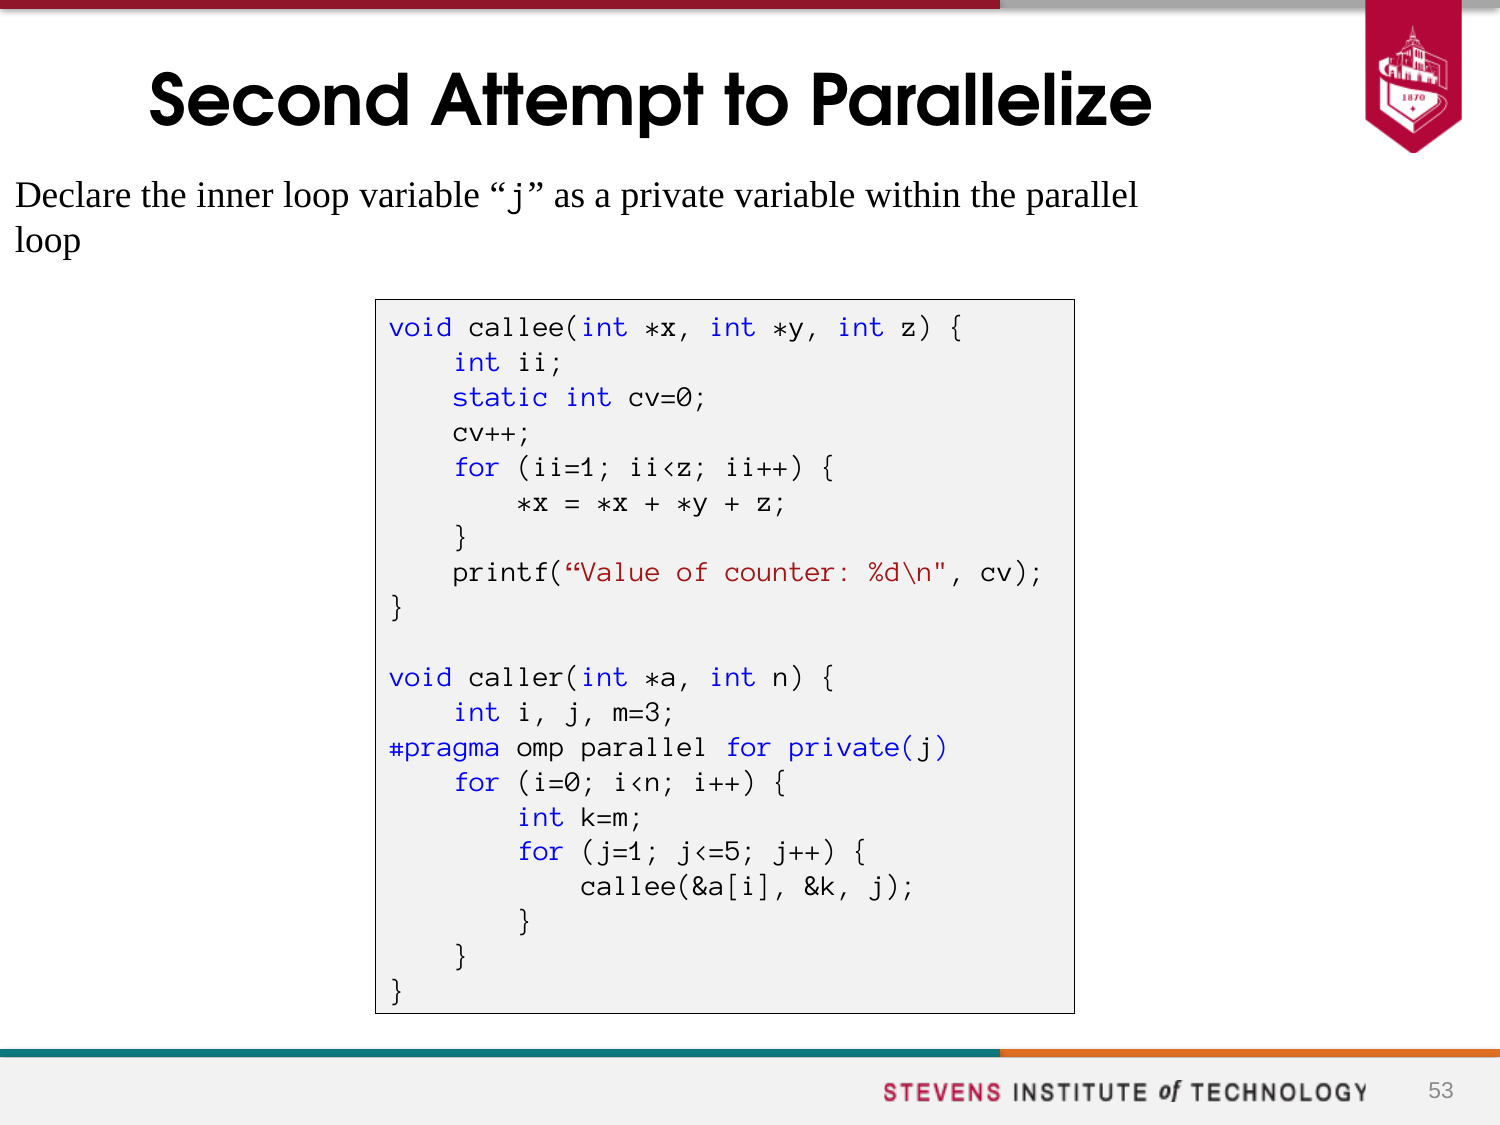

# Second Attempt to Parallelize
Declare the inner loop variable “j” as a private variable within the parallel loop
void callee(int *x, int *y, int z) {
    int ii;
    static int cv=0;
    cv++;
    for (ii=1; ii<z; ii++) {
        *x = *x + *y + z;
    }
    printf(“Value of counter: %d\n", cv);
}

void caller(int *a, int n) {
    int i, j, m=3;
#pragma omp parallel for private(j)
    for (i=0; i<n; i++) {
        int k=m;
        for (j=1; j<=5; j++) {
            callee(&a[i], &k, j);
        }
    }
}
53